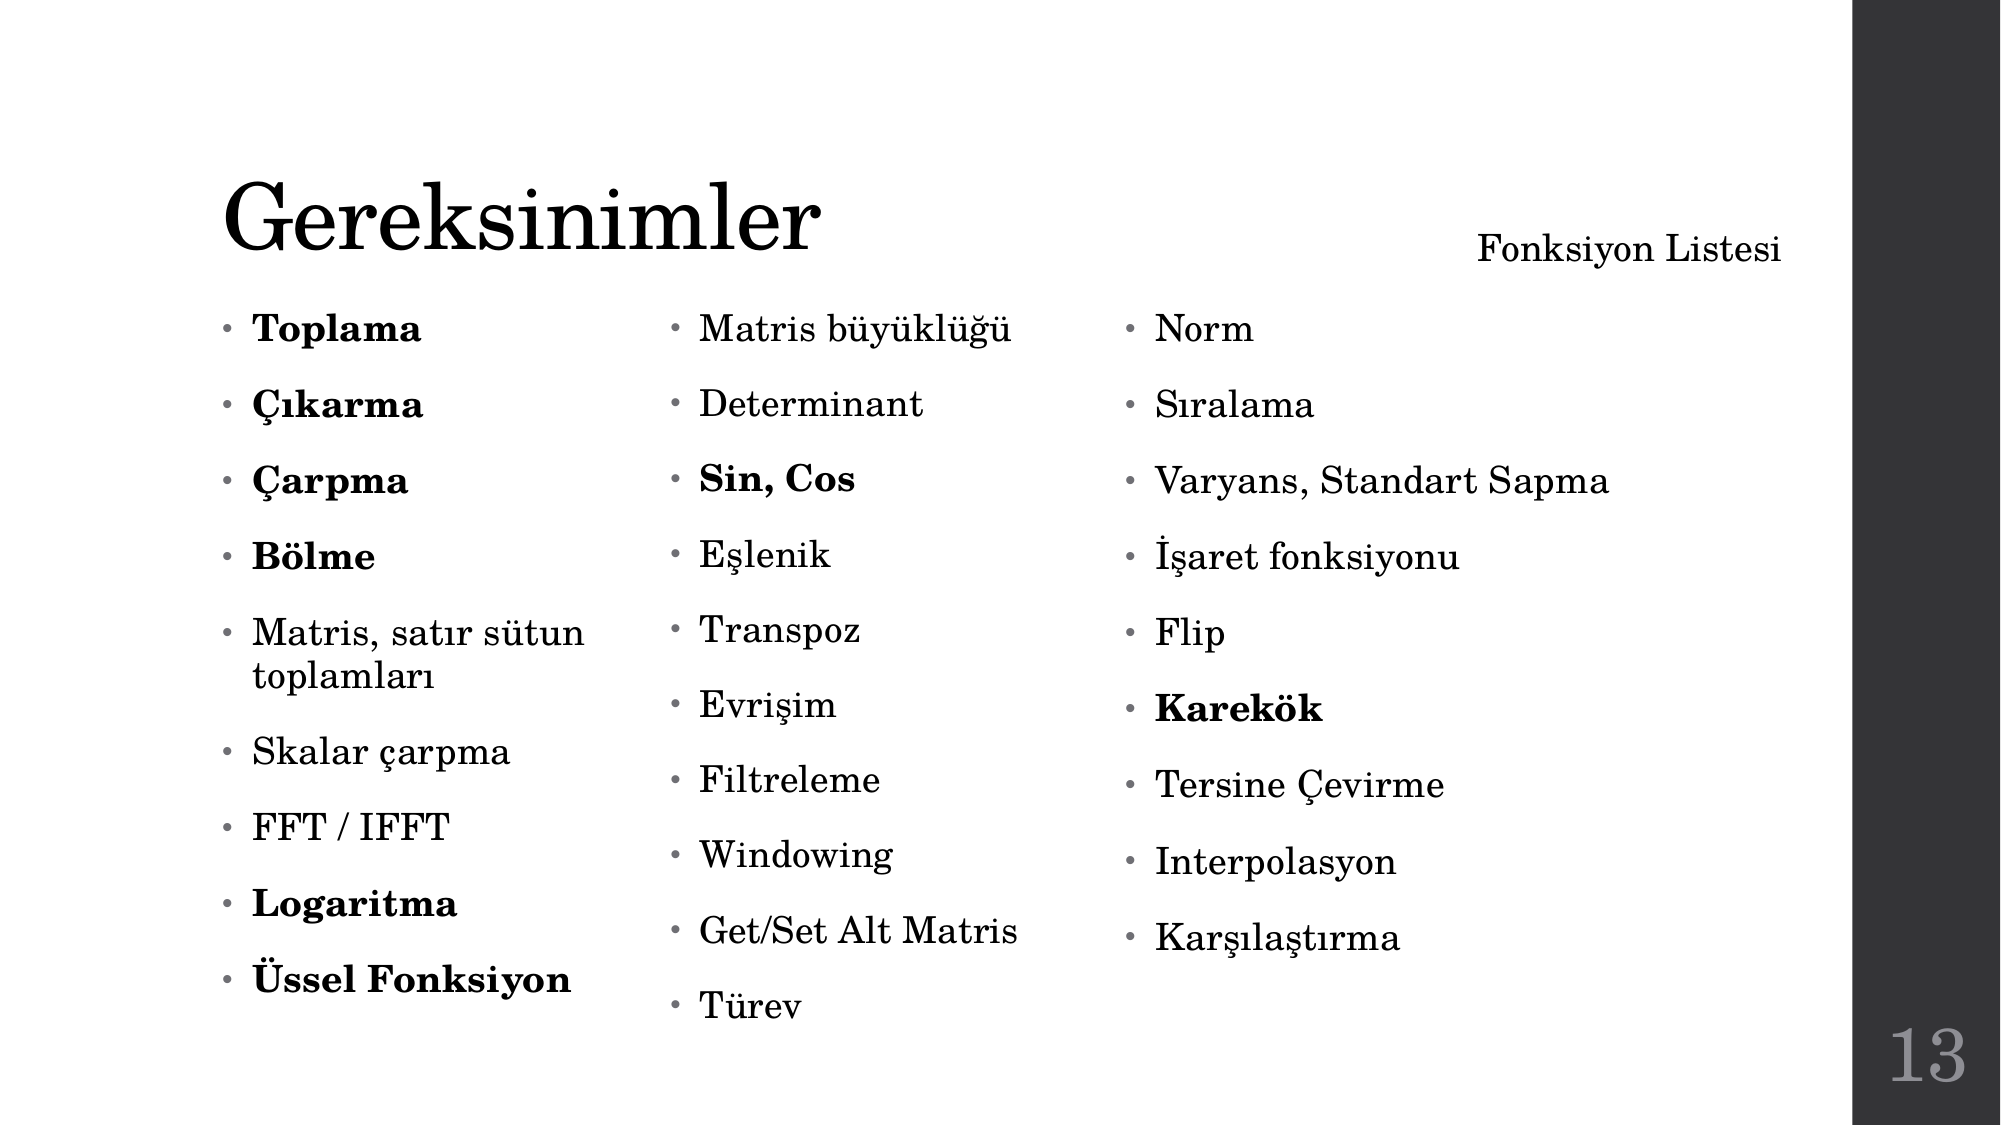

# Gereksinimler
Fonksiyon Listesi
Norm
Sıralama
Varyans, Standart Sapma
İşaret fonksiyonu
Flip
Karekök
Tersine Çevirme
Interpolasyon
Karşılaştırma

Toplama
Çıkarma
Çarpma
Bölme
Matris, satır sütun
toplamları
Skalar çarpma
FFT / IFFT
Logaritma
Üssel Fonksiyon

Matris büyüklüğü
Determinant
Sin, Cos
Eşlenik
Transpoz
Evrişim
Filtreleme
Windowing
Get/Set Alt Matris
Türev

13